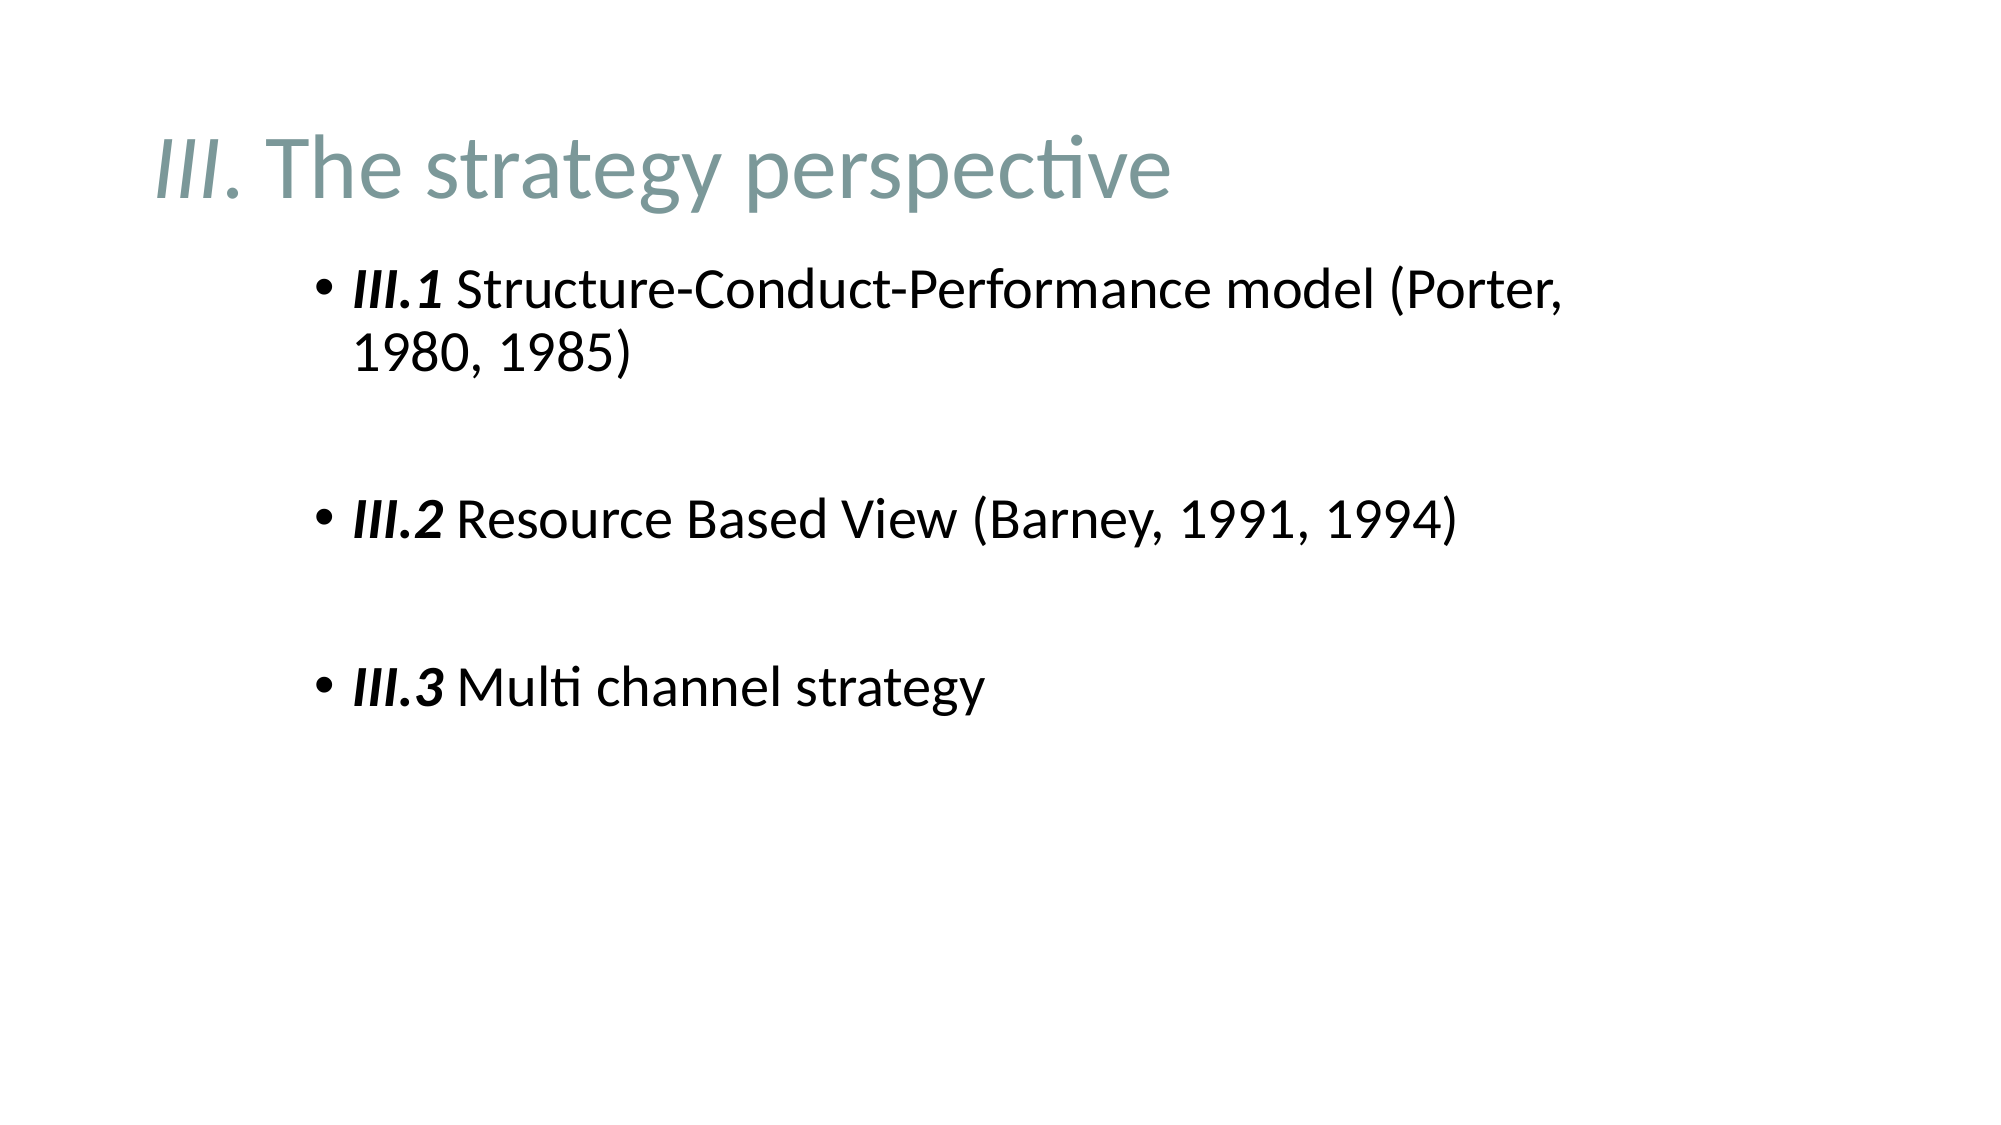

# III. The strategy perspective
III.1 Structure-Conduct-Performance model (Porter, 1980, 1985)

III.2 Resource Based View (Barney, 1991, 1994)

III.3 Multi channel strategy